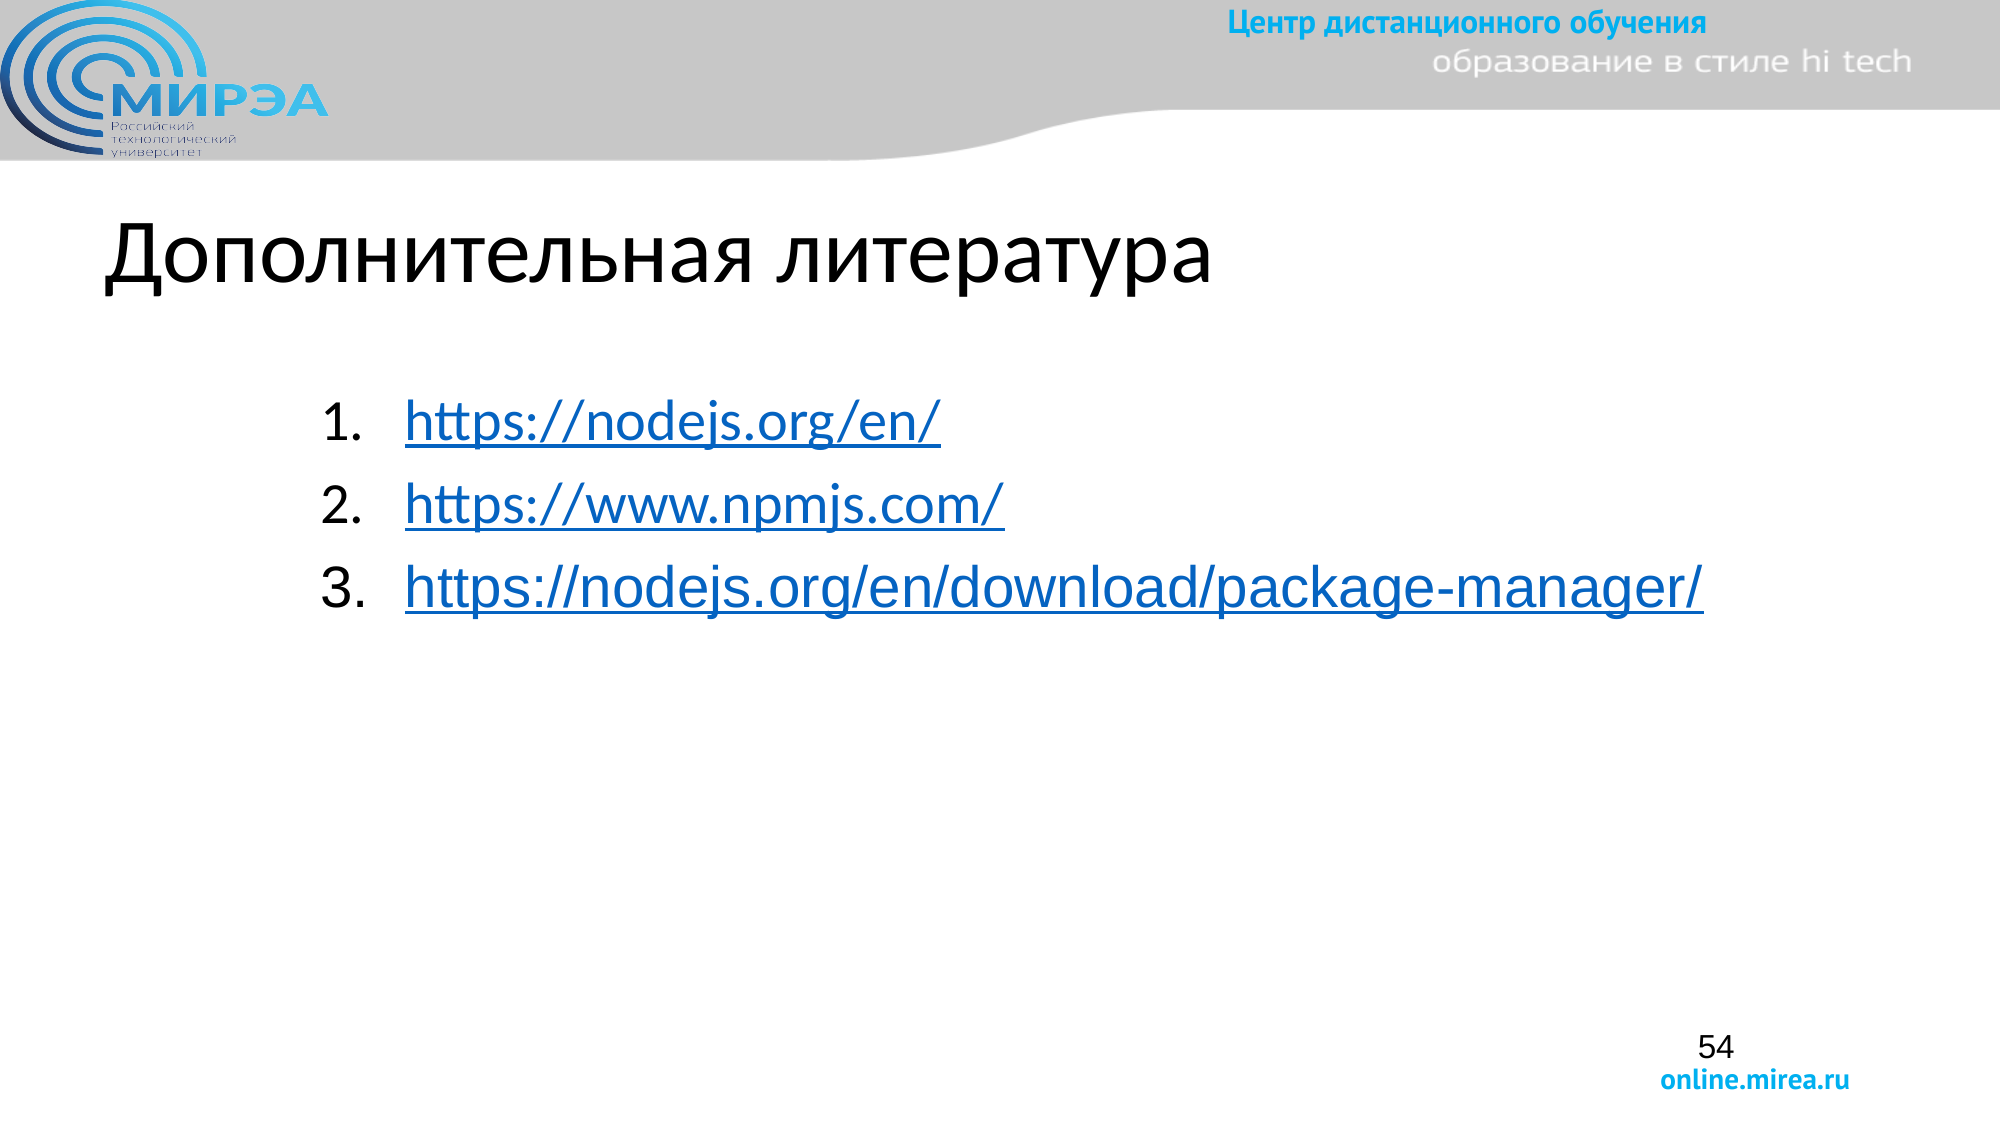

# Дополнительная литература
https://nodejs.org/en/
https://www.npmjs.com/
https://nodejs.org/en/download/package-manager/

54